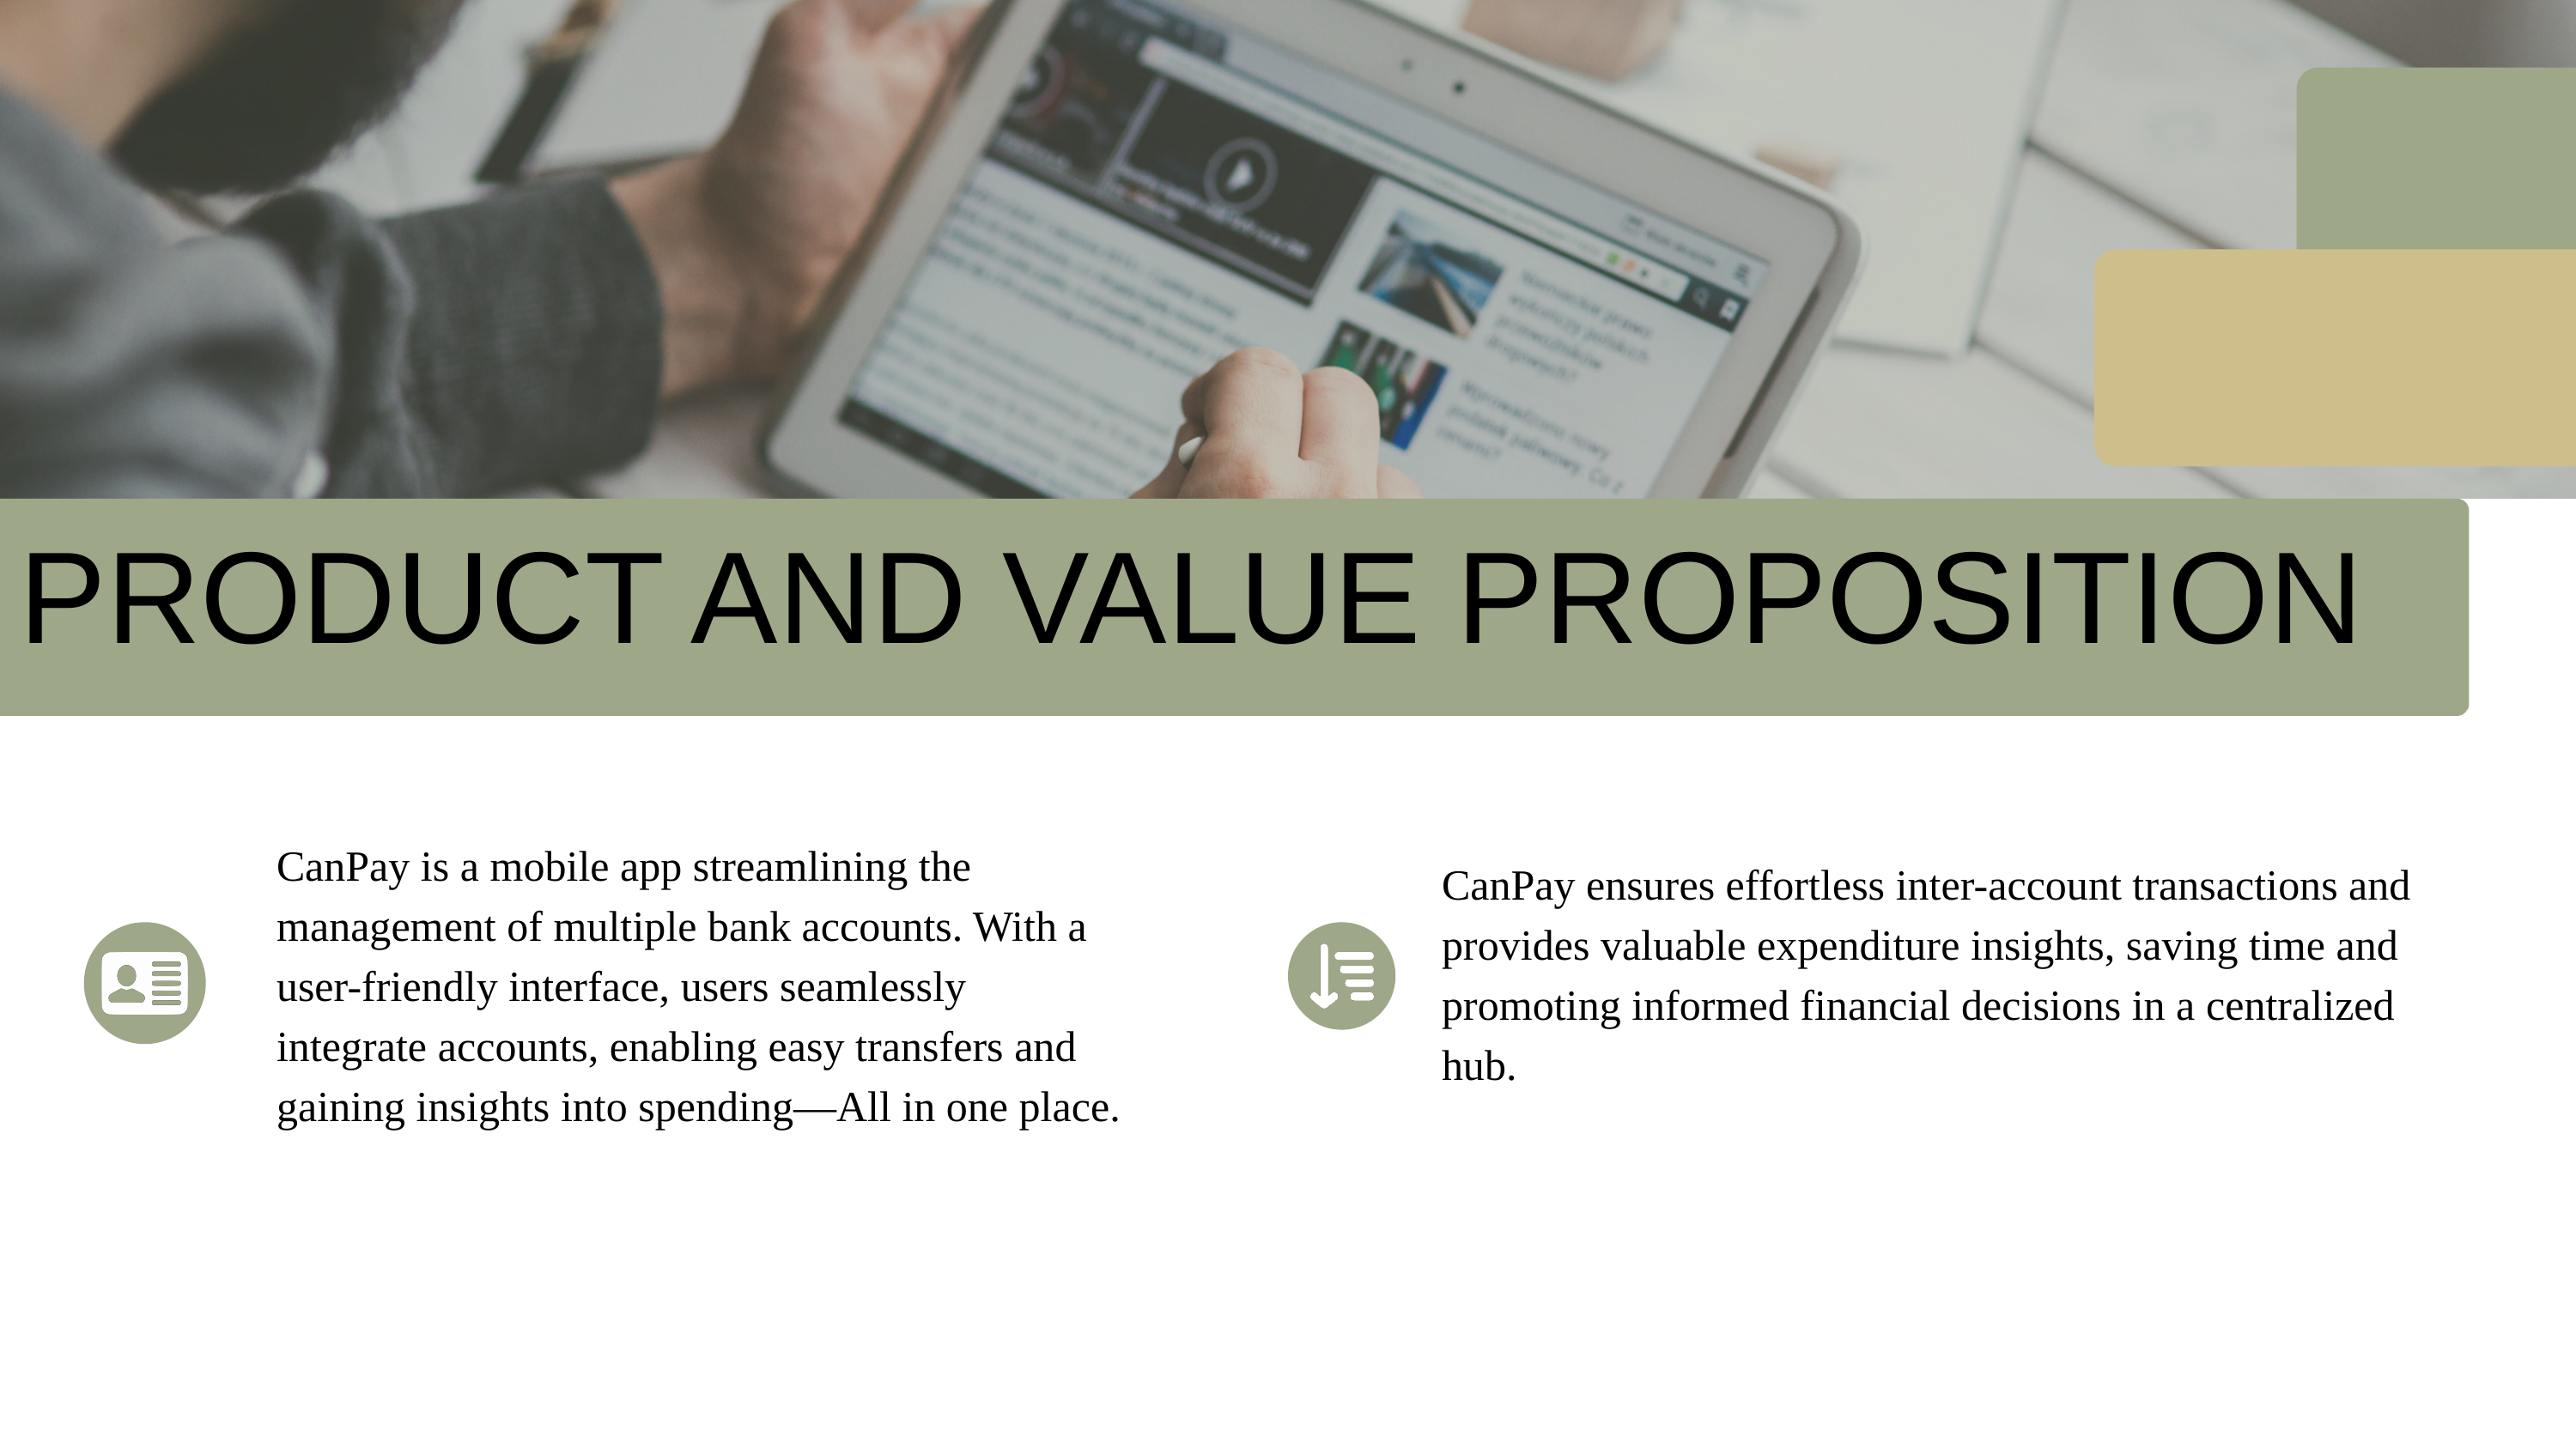

PRODUCT AND VALUE PROPOSITION
CanPay is a mobile app streamlining the management of multiple bank accounts. With a user-friendly interface, users seamlessly integrate accounts, enabling easy transfers and gaining insights into spending—All in one place.
CanPay ensures effortless inter-account transactions and provides valuable expenditure insights, saving time and promoting informed financial decisions in a centralized hub.